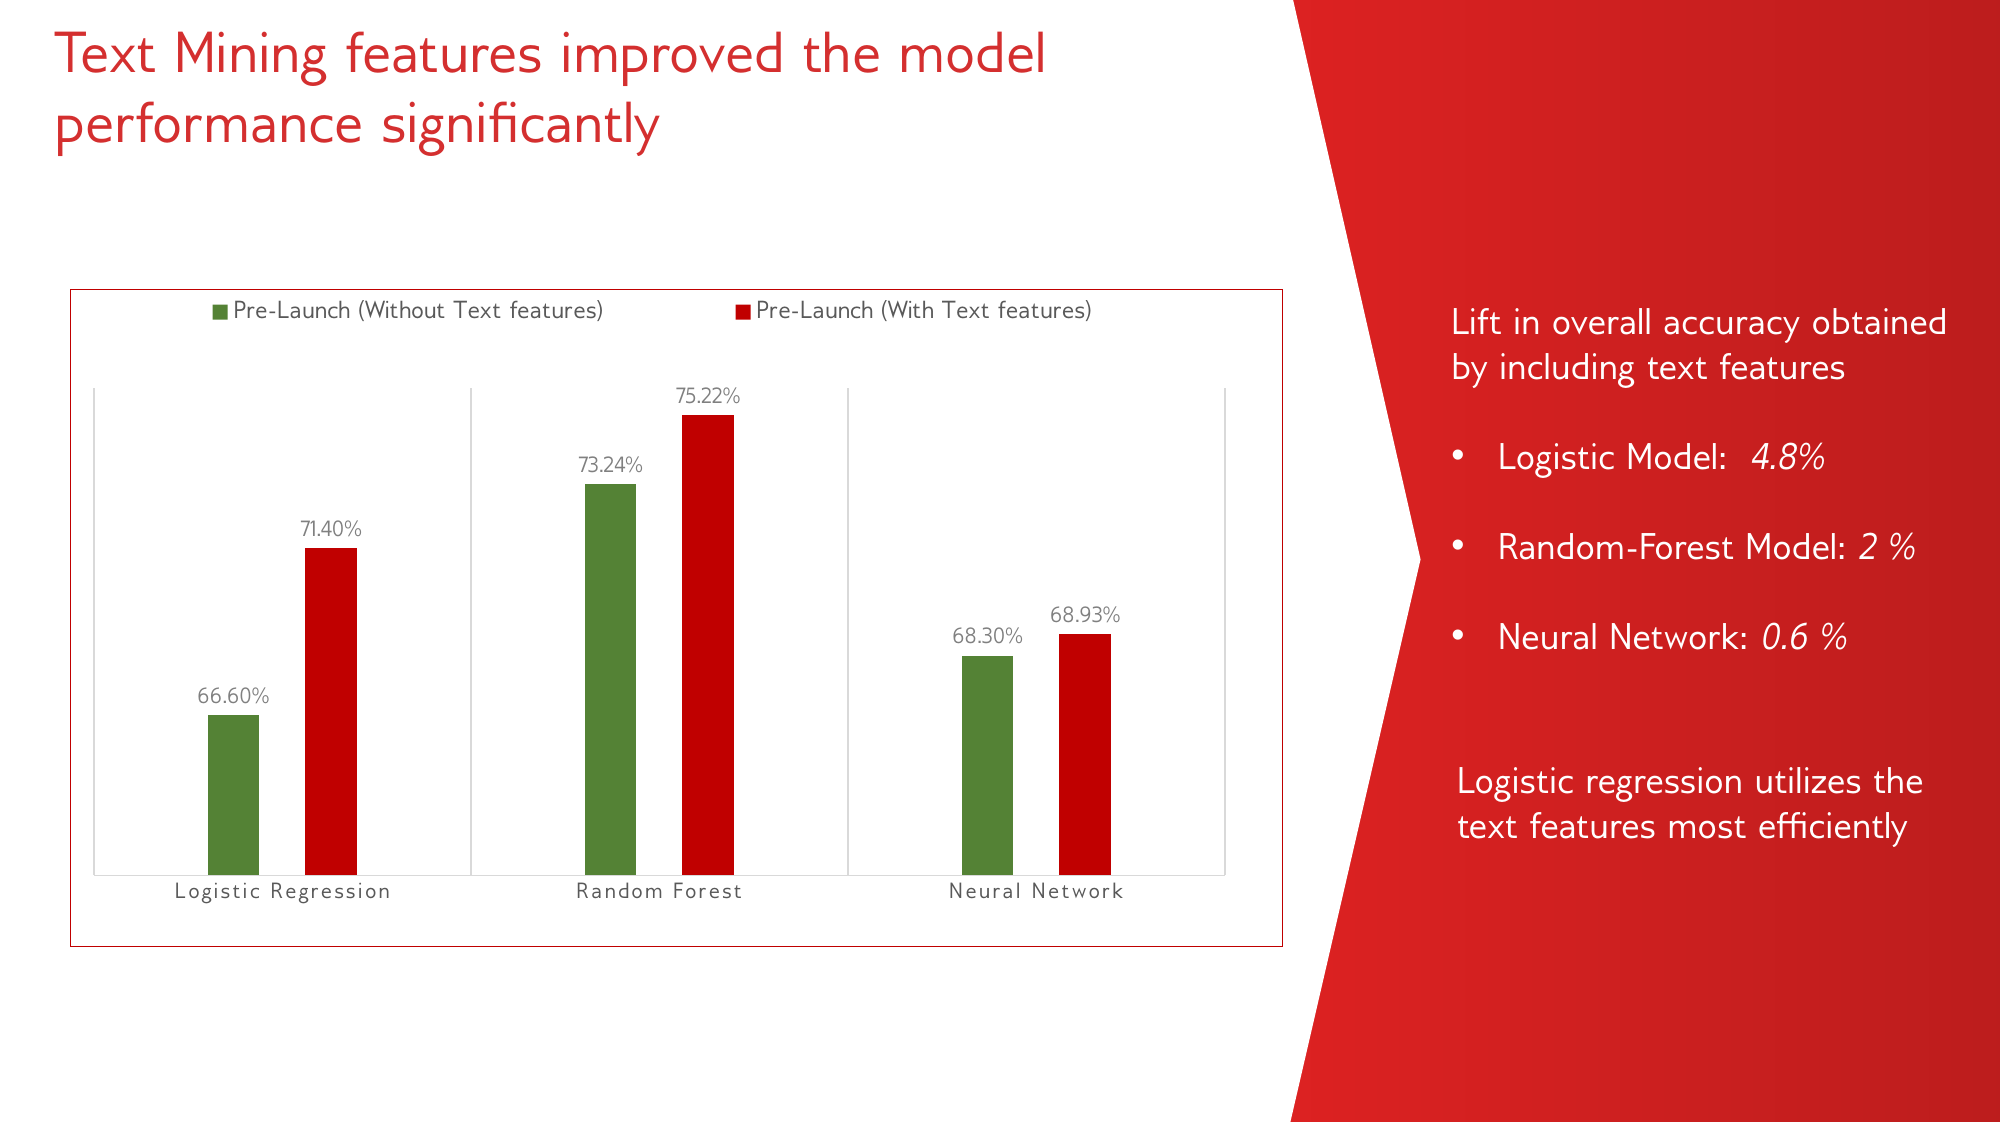

Text Mining features improved the model performance significantly

### Chart

| Category | Pre-Launch (Without Text features) | Pre-Launch (With Text features) |
|---|---|---|
| Logistic Regression | 0.666 | 0.714 |
| Random Forest | 0.7324 | 0.7522 |
| Neural Network | 0.683 | 0.6893 |
Lift in overall accuracy obtained by including text features

Logistic Model:  4.8%

Random-Forest Model: 2 %

Neural Network: 0.6 %
In thissbhbdkjnscnsjlcn
bxhsbhbshcbshcbhcb

Logistic regression utilizes the text features most efficiently